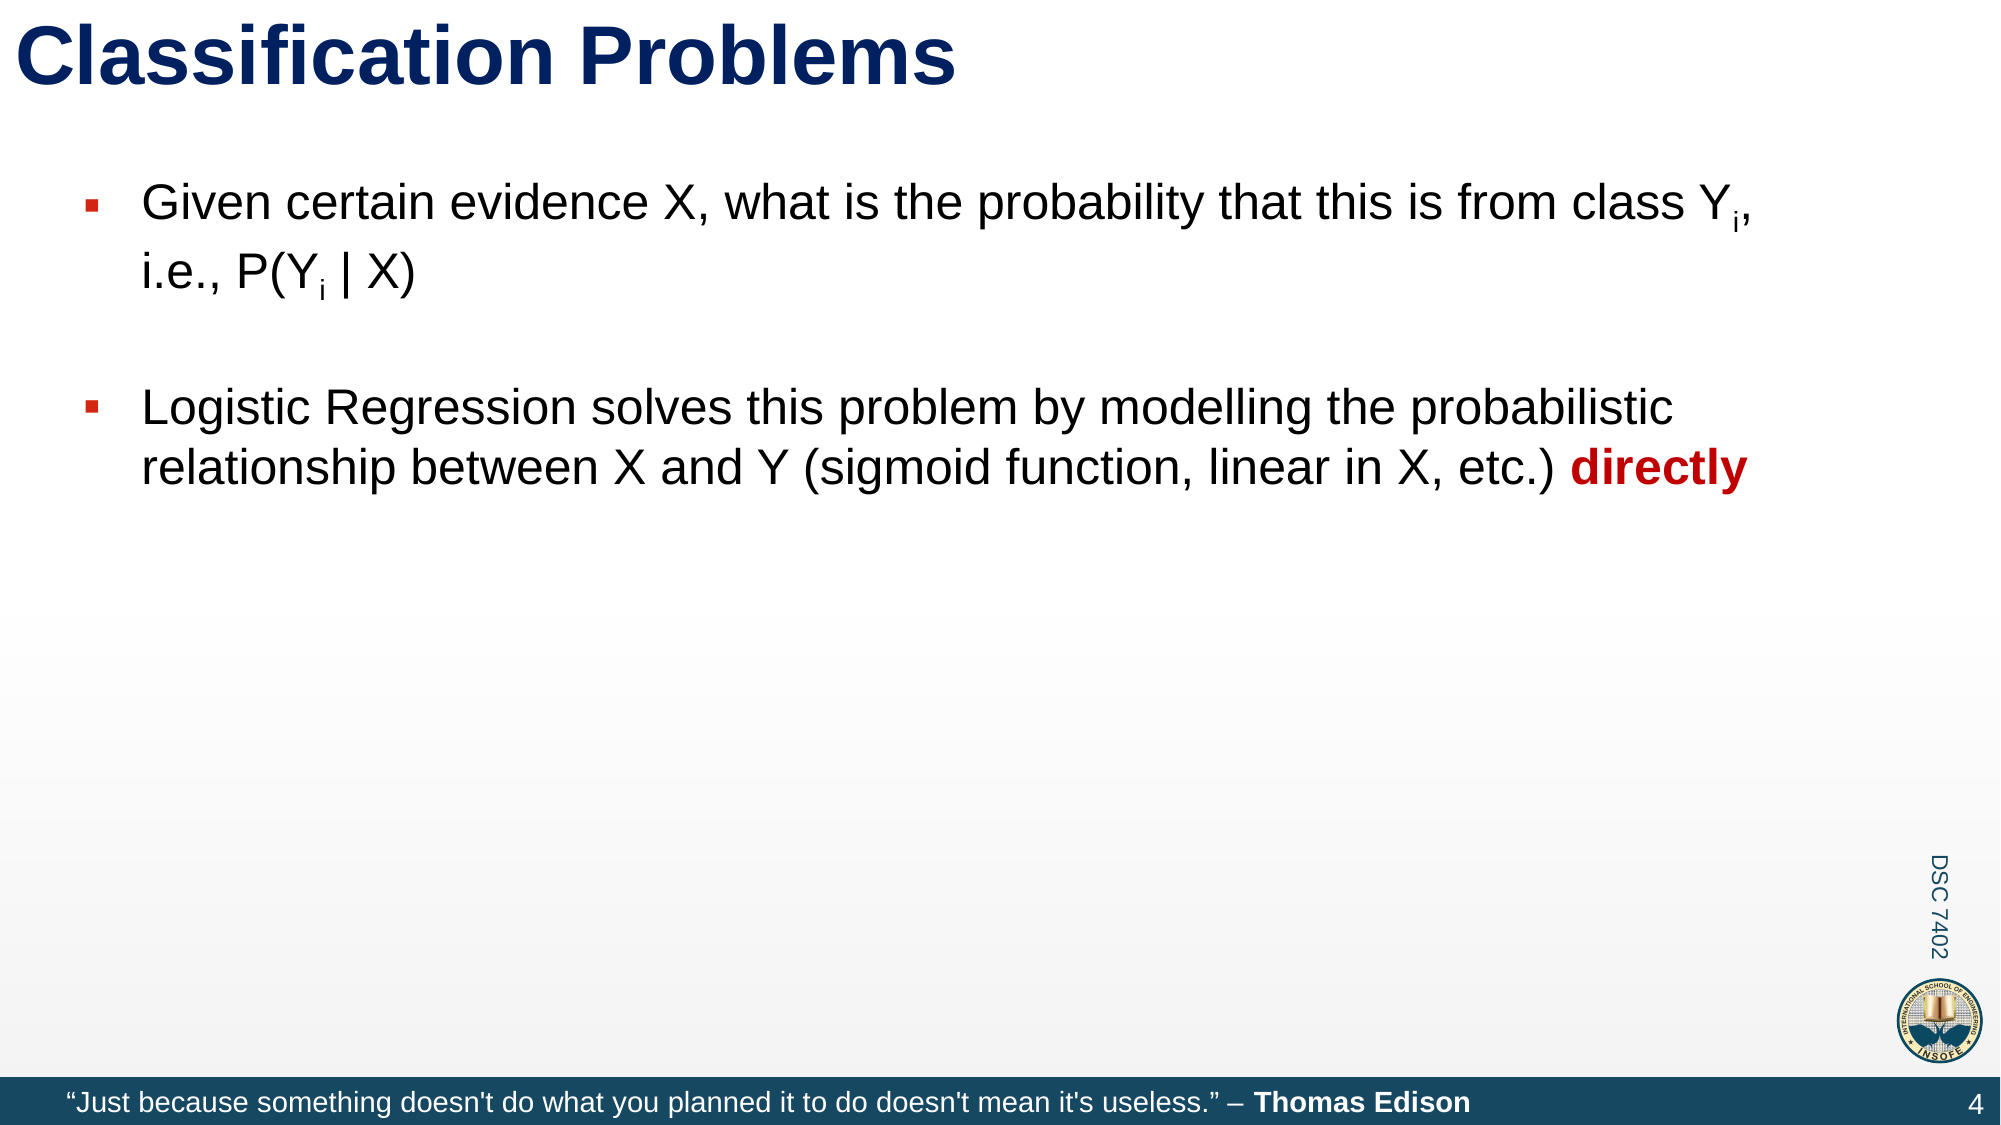

# Classification Problems
Given certain evidence X, what is the probability that this is from class Yi, i.e., P(Yi | X)

Logistic Regression solves this problem by modelling the probabilistic relationship between X and Y (sigmoid function, linear in X, etc.) directly
4
“Just because something doesn't do what you planned it to do doesn't mean it's useless.” – Thomas Edison